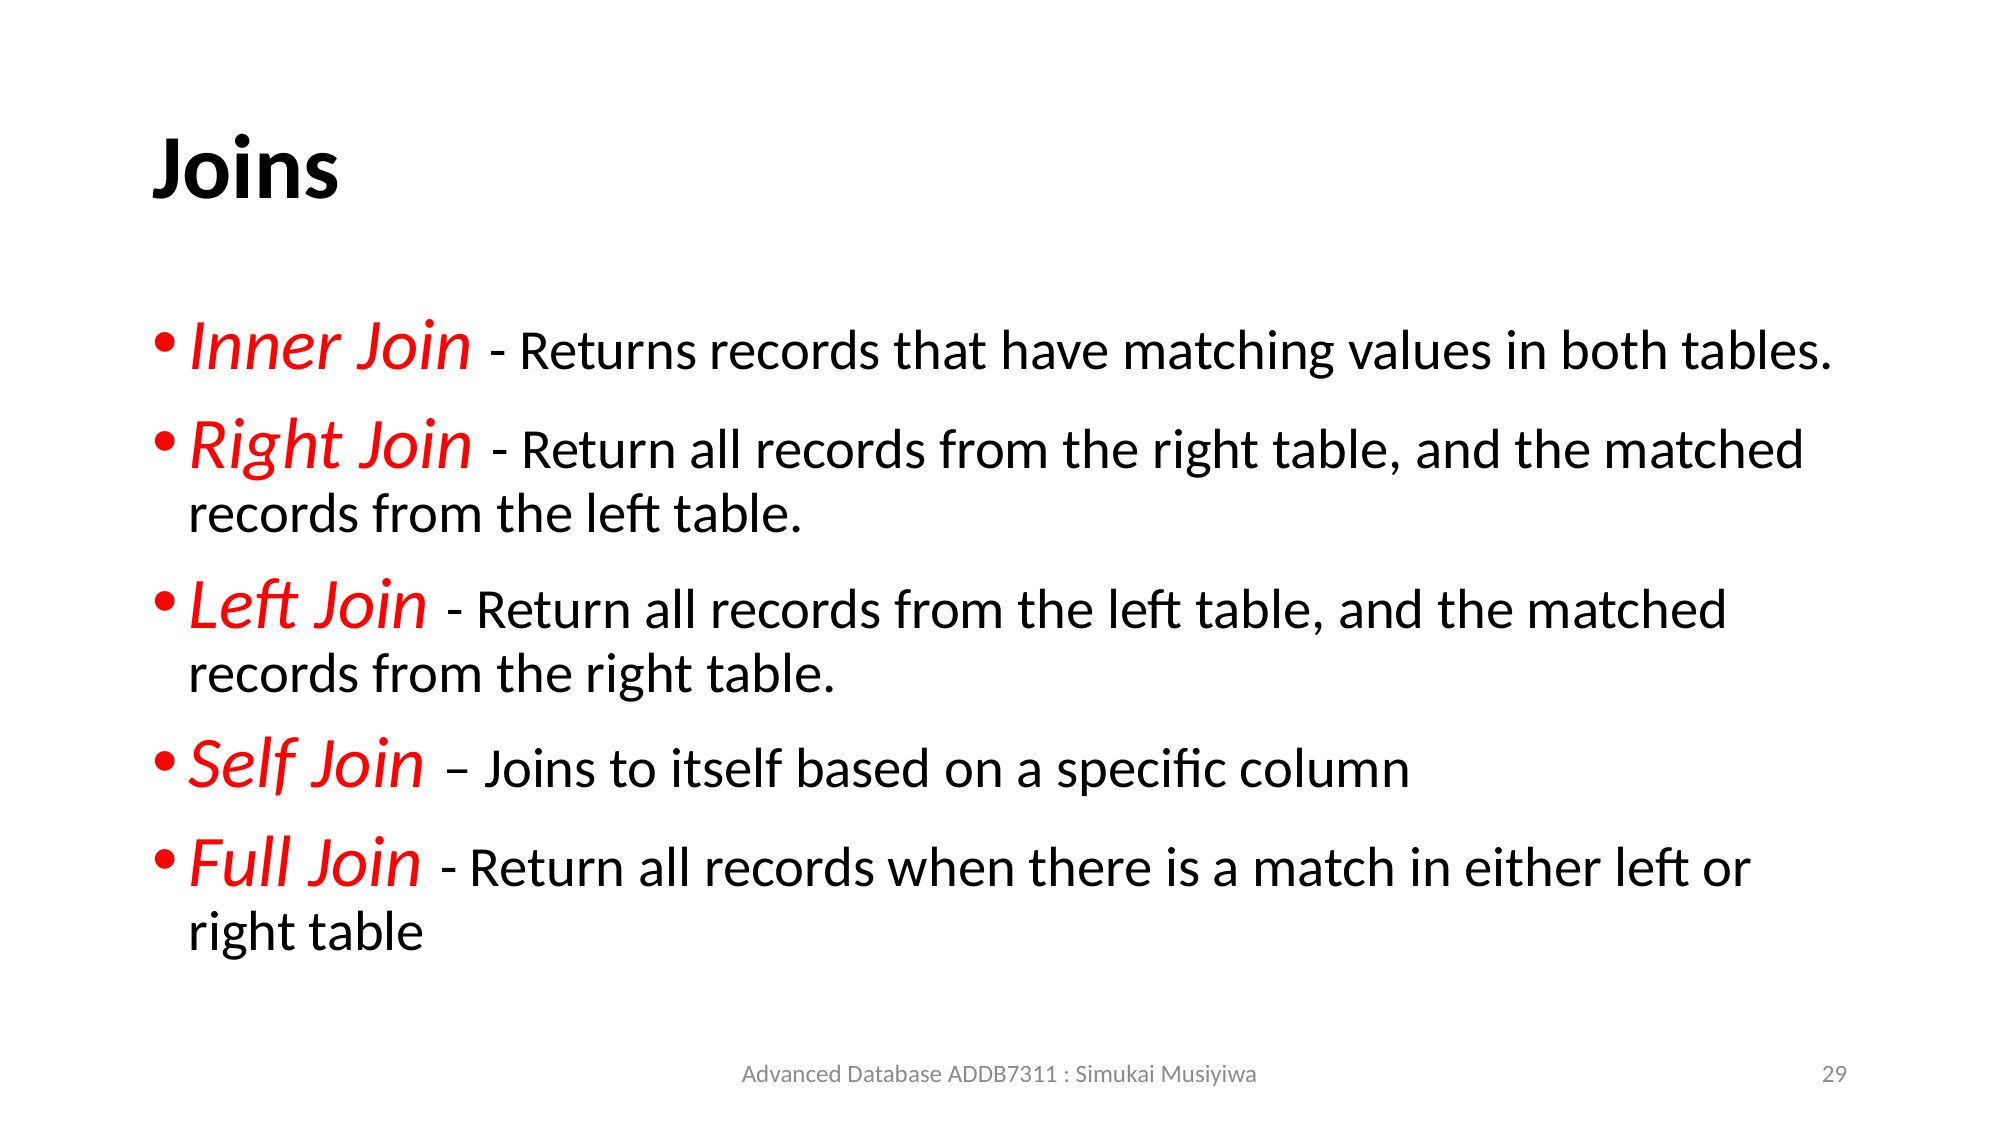

# Joins
Inner Join - Returns records that have matching values in both tables.
Right Join - Return all records from the right table, and the matched records from the left table.
Left Join - Return all records from the left table, and the matched records from the right table.
Self Join – Joins to itself based on a specific column
Full Join - Return all records when there is a match in either left or right table
Advanced Database ADDB7311 : Simukai Musiyiwa
29